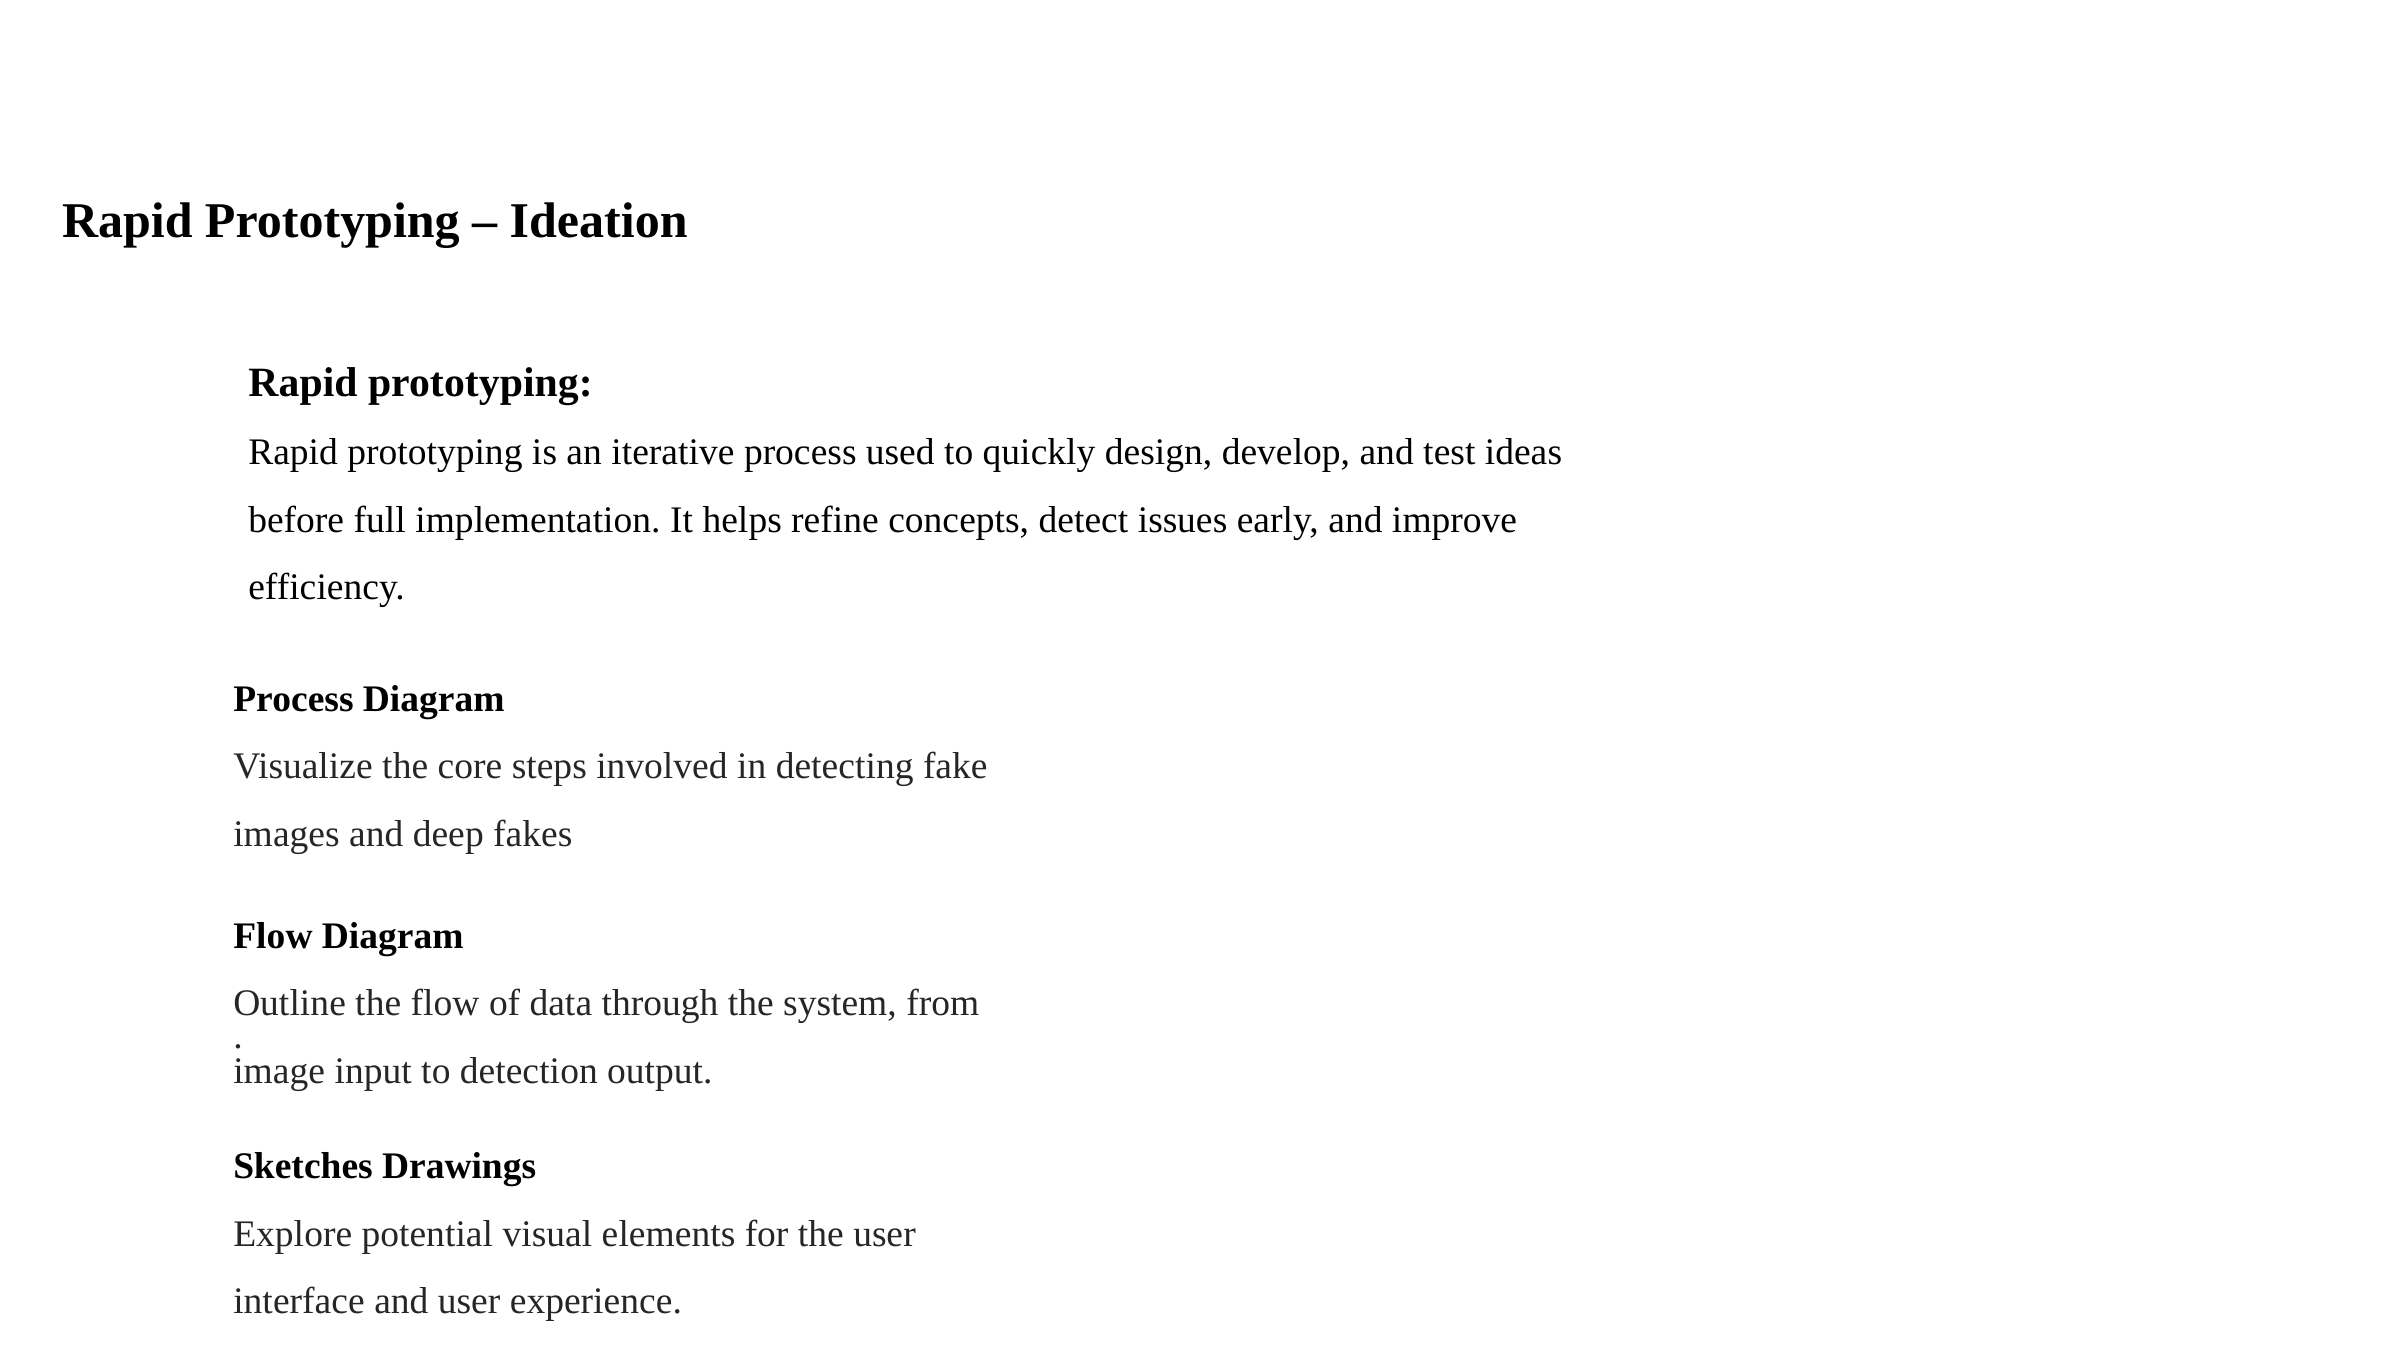

Rapid Prototyping – Ideation

Rapid prototyping:
Rapid prototyping is an iterative process used to quickly design, develop, and test ideas before full implementation. It helps refine concepts, detect issues early, and improve efficiency.
Process Diagram
Visualize the core steps involved in detecting fake images and deep fakes

.
Flow Diagram
Outline the flow of data through the system, from image input to detection output.
Sketches Drawings
Explore potential visual elements for the user interface and user experience.